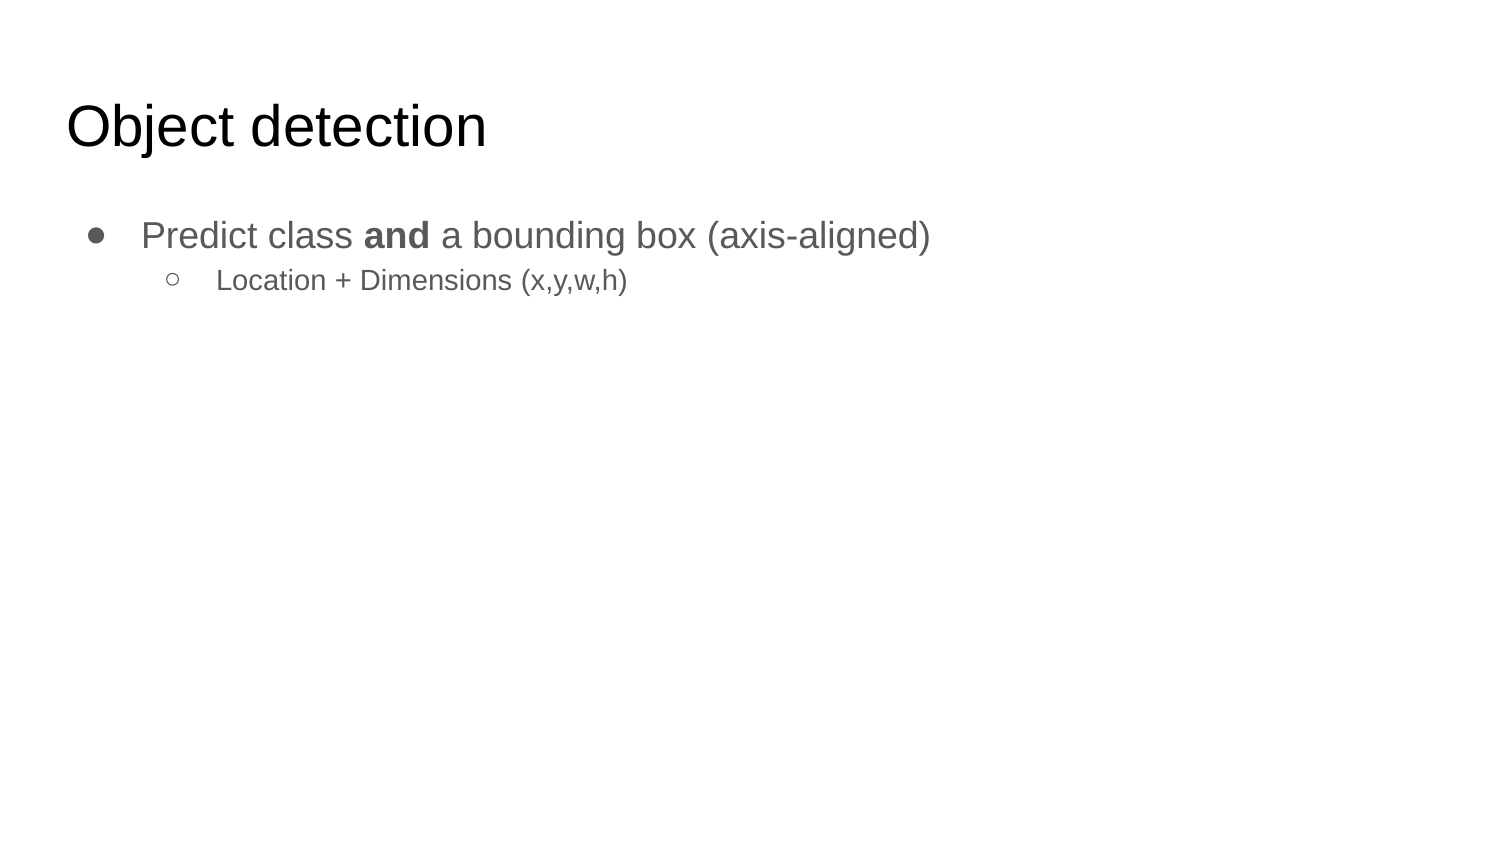

# Object detection
Predict class and a bounding box (axis-aligned)
Location + Dimensions (x,y,w,h)